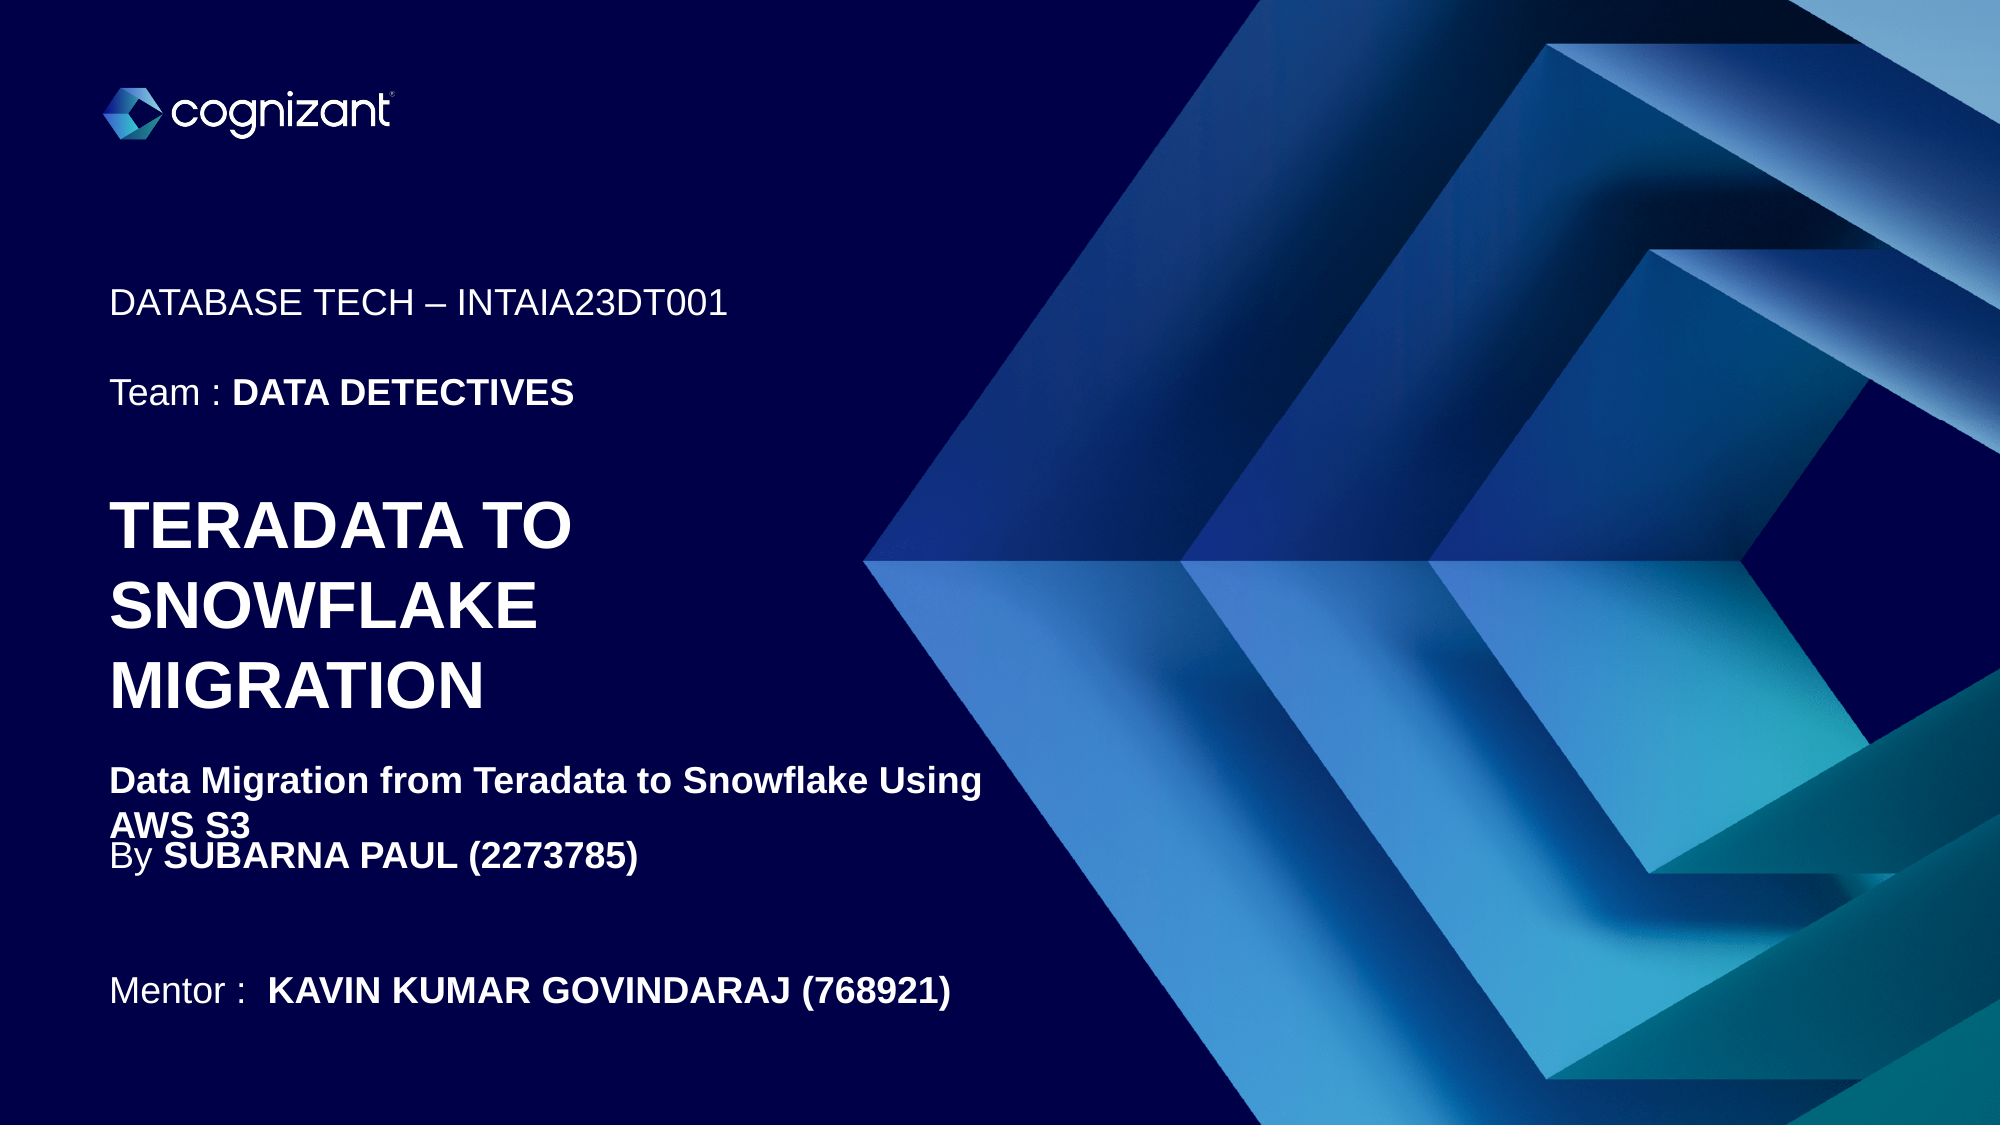

DATABASE TECH – INTAIA23DT001

Team : DATA DETECTIVES
TERADATA TO SNOWFLAKE
MIGRATION

Data Migration from Teradata to Snowflake Using AWS S3
By SUBARNA PAUL (2273785)

Mentor :  KAVIN KUMAR GOVINDARAJ (768921​)